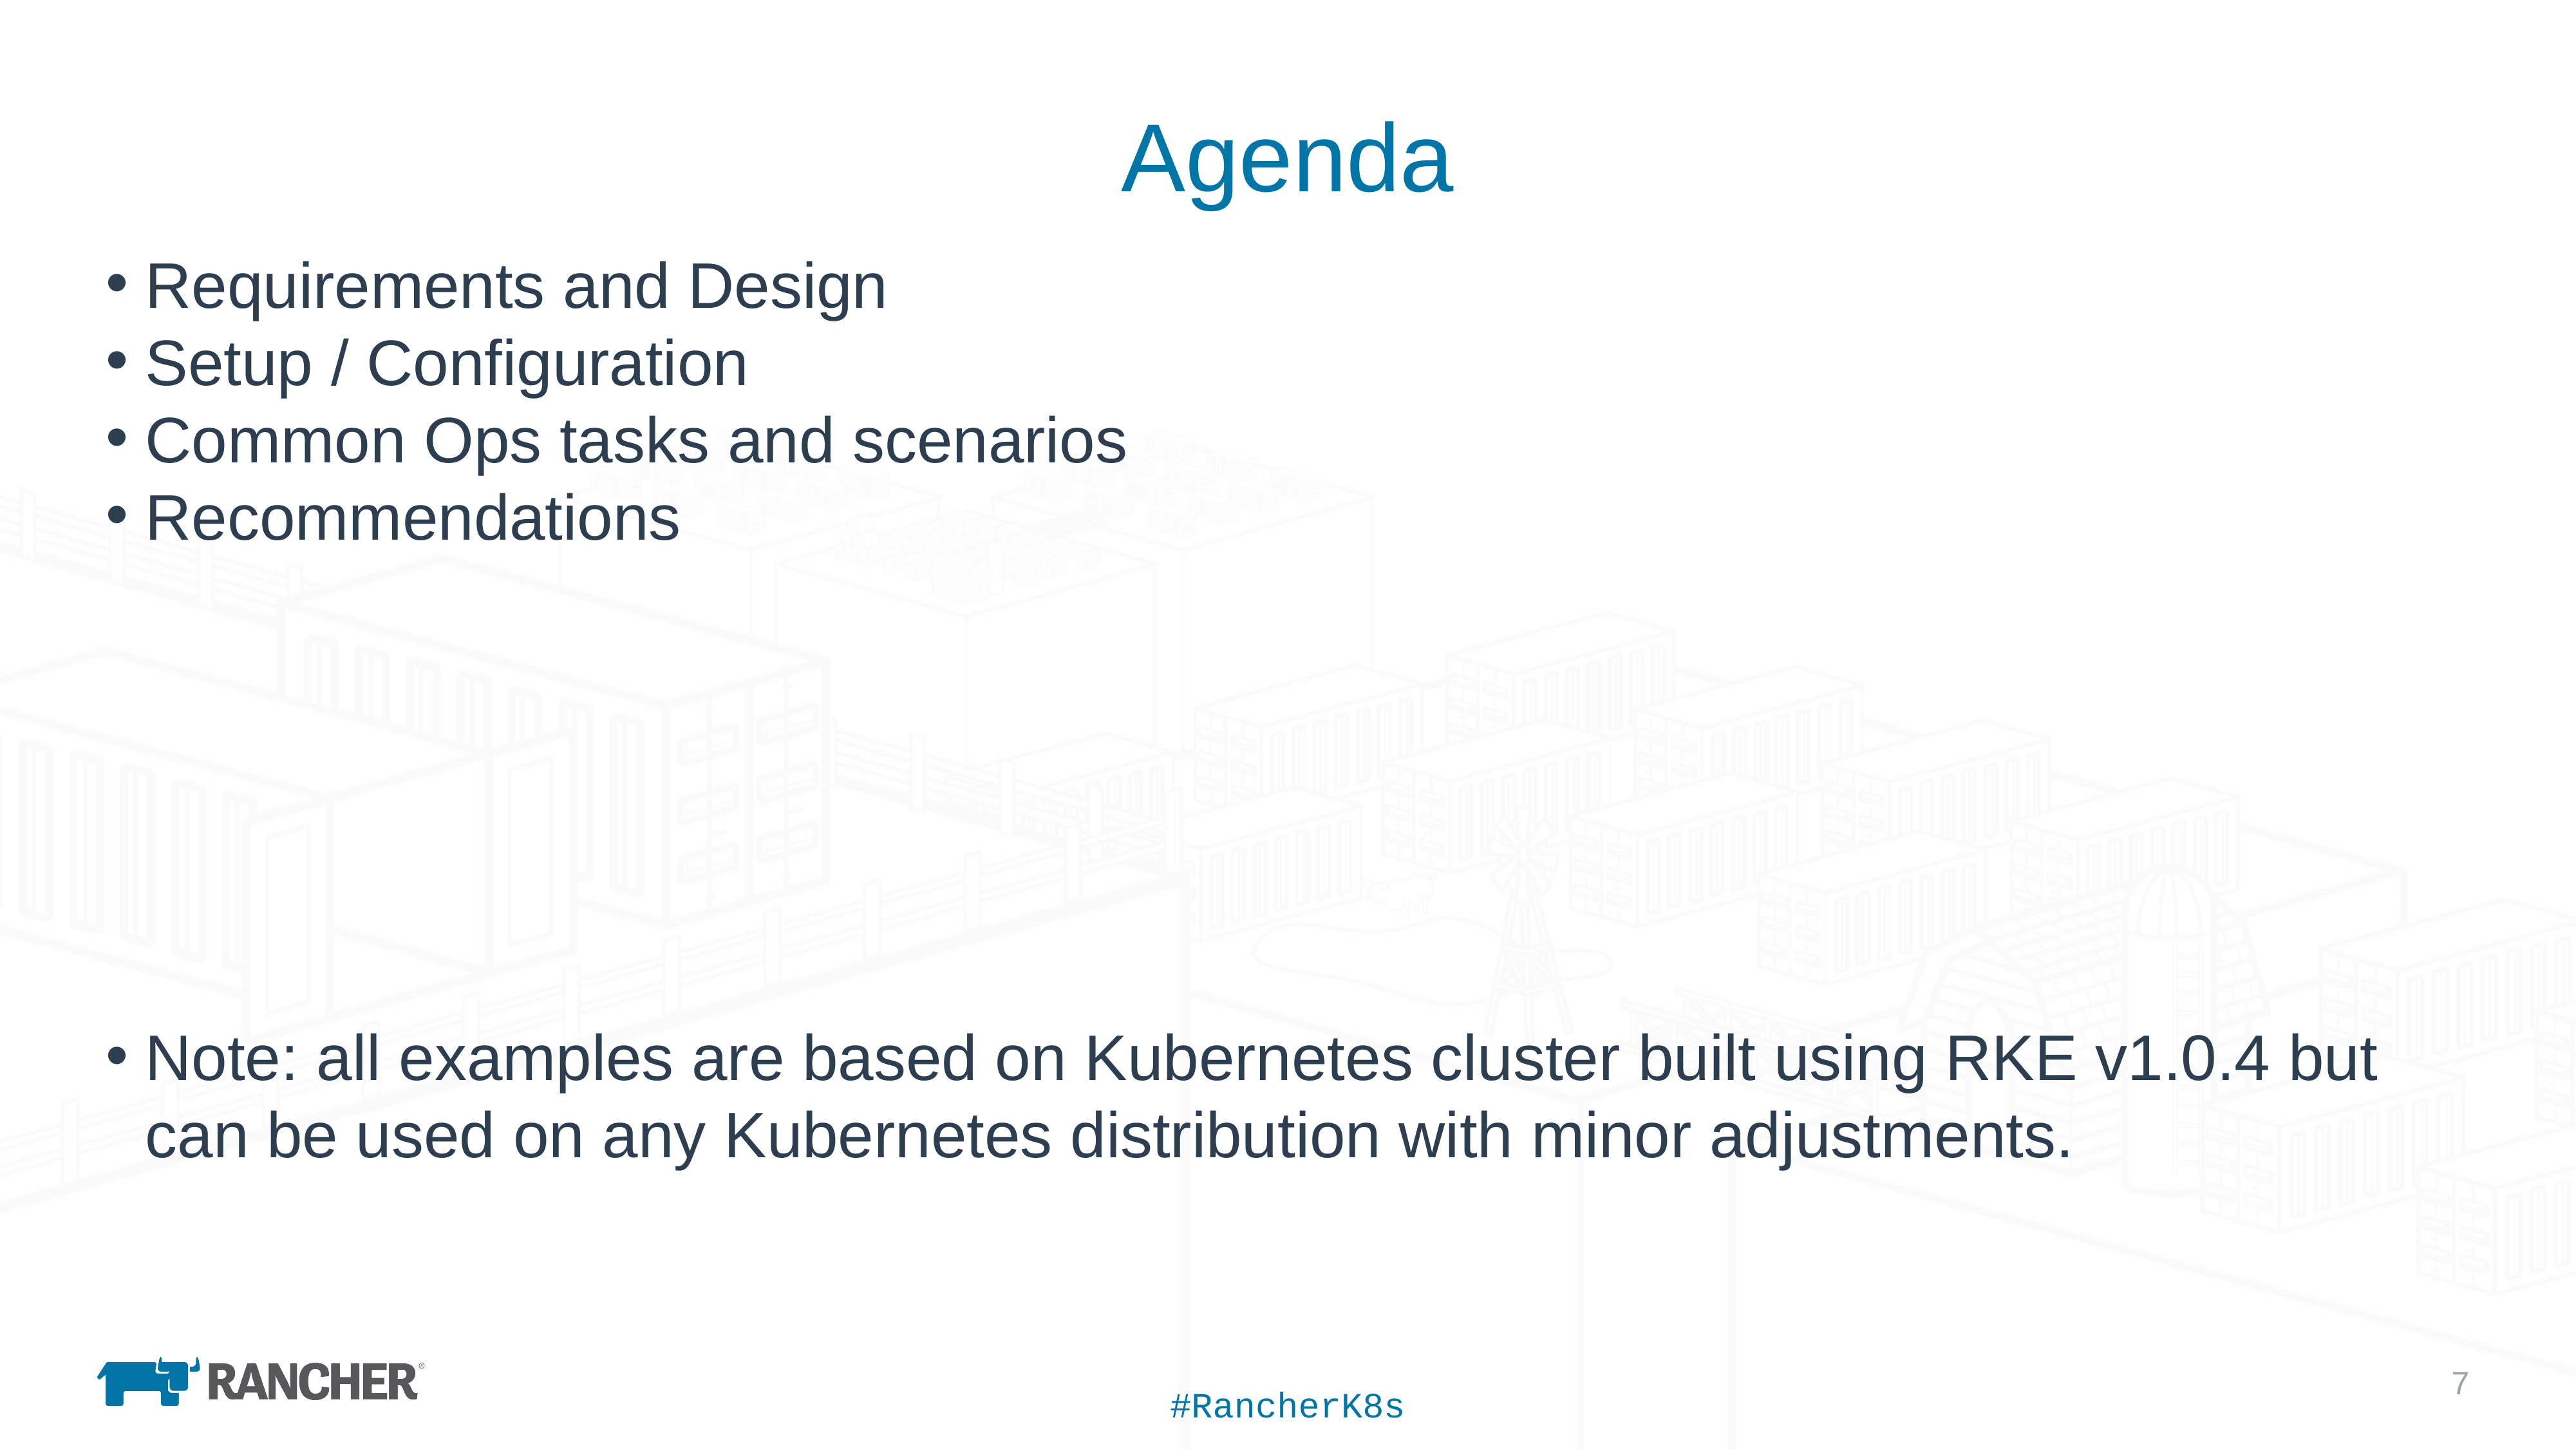

# Agenda
Requirements and Design
Setup / Configuration
Common Ops tasks and scenarios
Recommendations

Note: all examples are based on Kubernetes cluster built using RKE v1.0.4 but can be used on any Kubernetes distribution with minor adjustments.
#RancherK8s